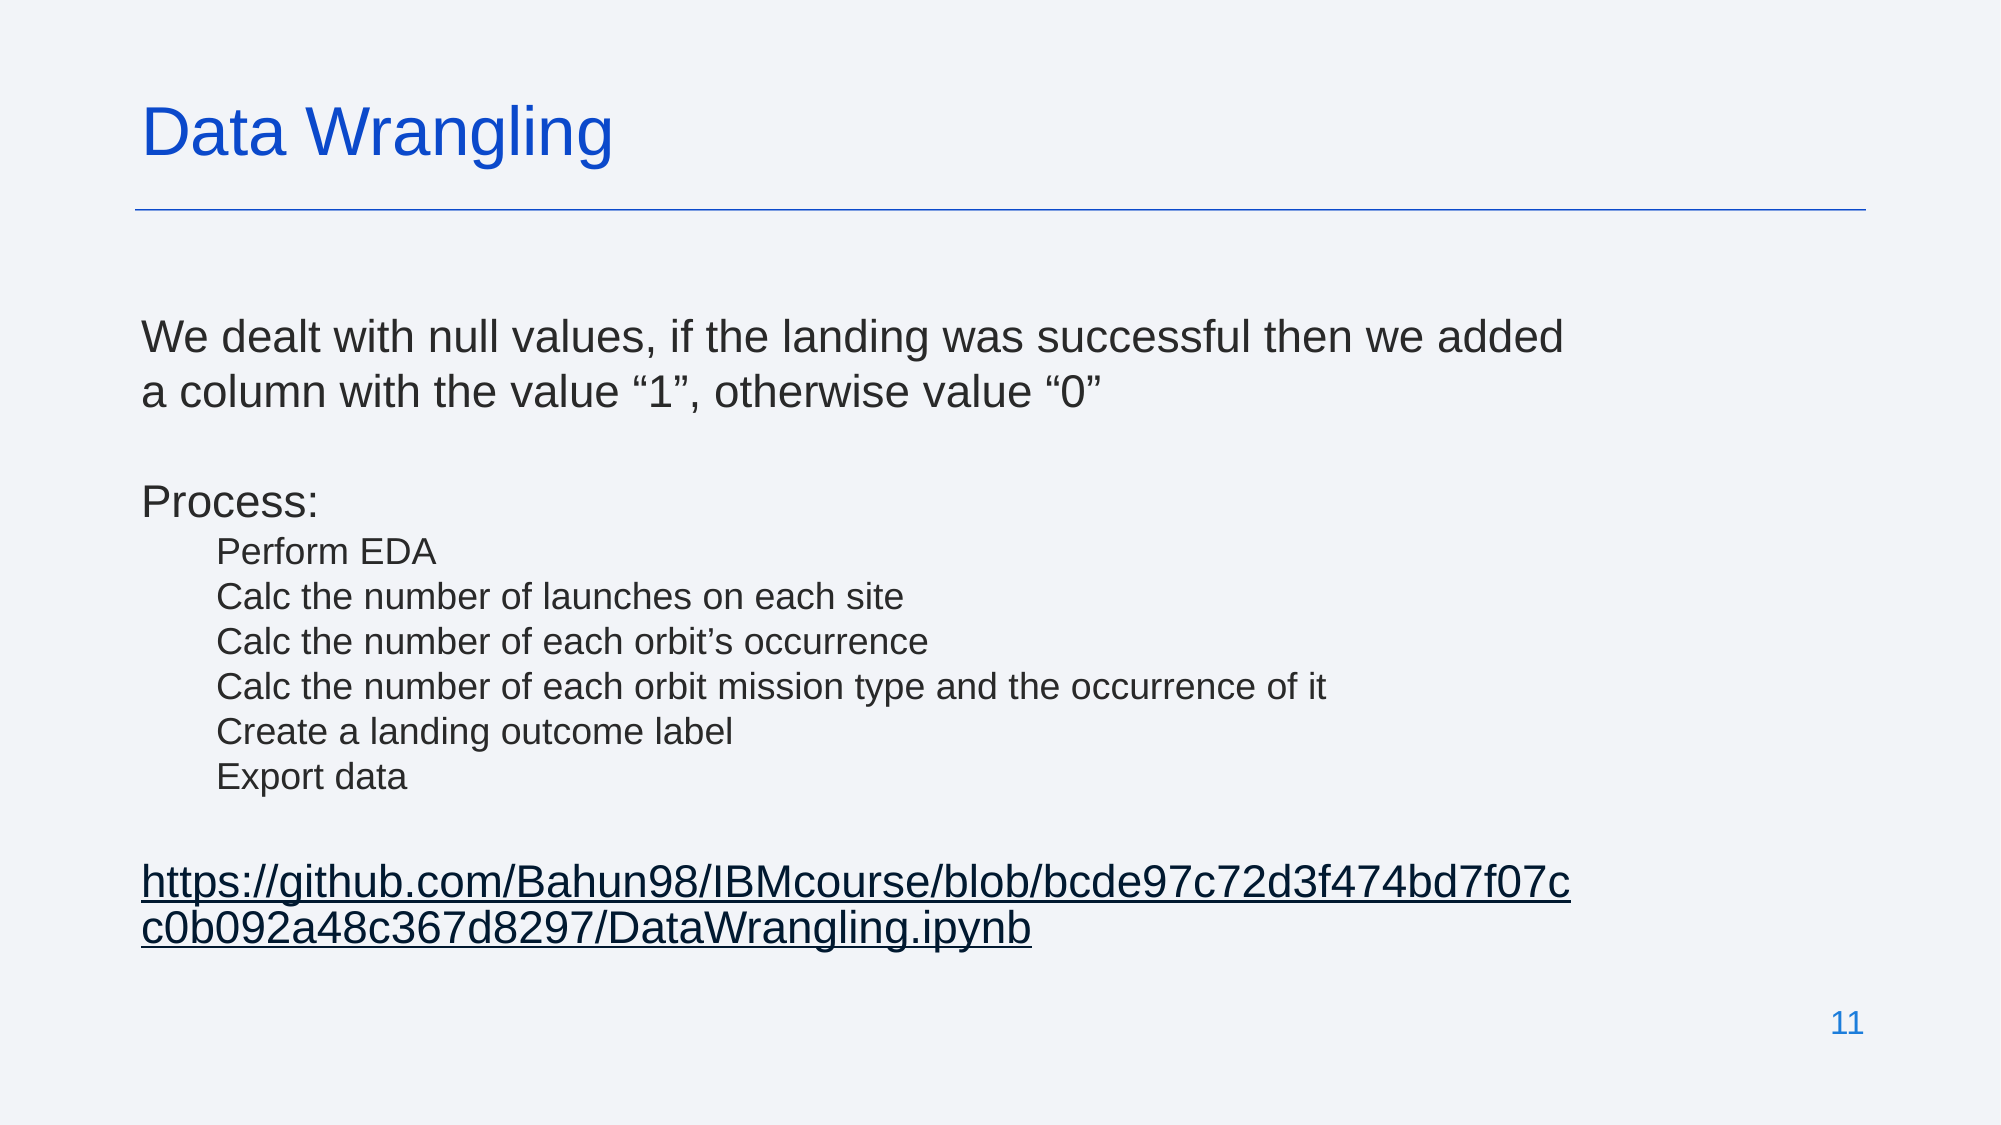

Data Wrangling
We dealt with null values, if the landing was successful then we added a column with the value “1”, otherwise value “0”

Process:
Perform EDA
Calc the number of launches on each site
Calc the number of each orbit’s occurrence
Calc the number of each orbit mission type and the occurrence of it
Create a landing outcome label
Export data

https://github.com/Bahun98/IBMcourse/blob/bcde97c72d3f474bd7f07cc0b092a48c367d8297/DataWrangling.ipynb

11